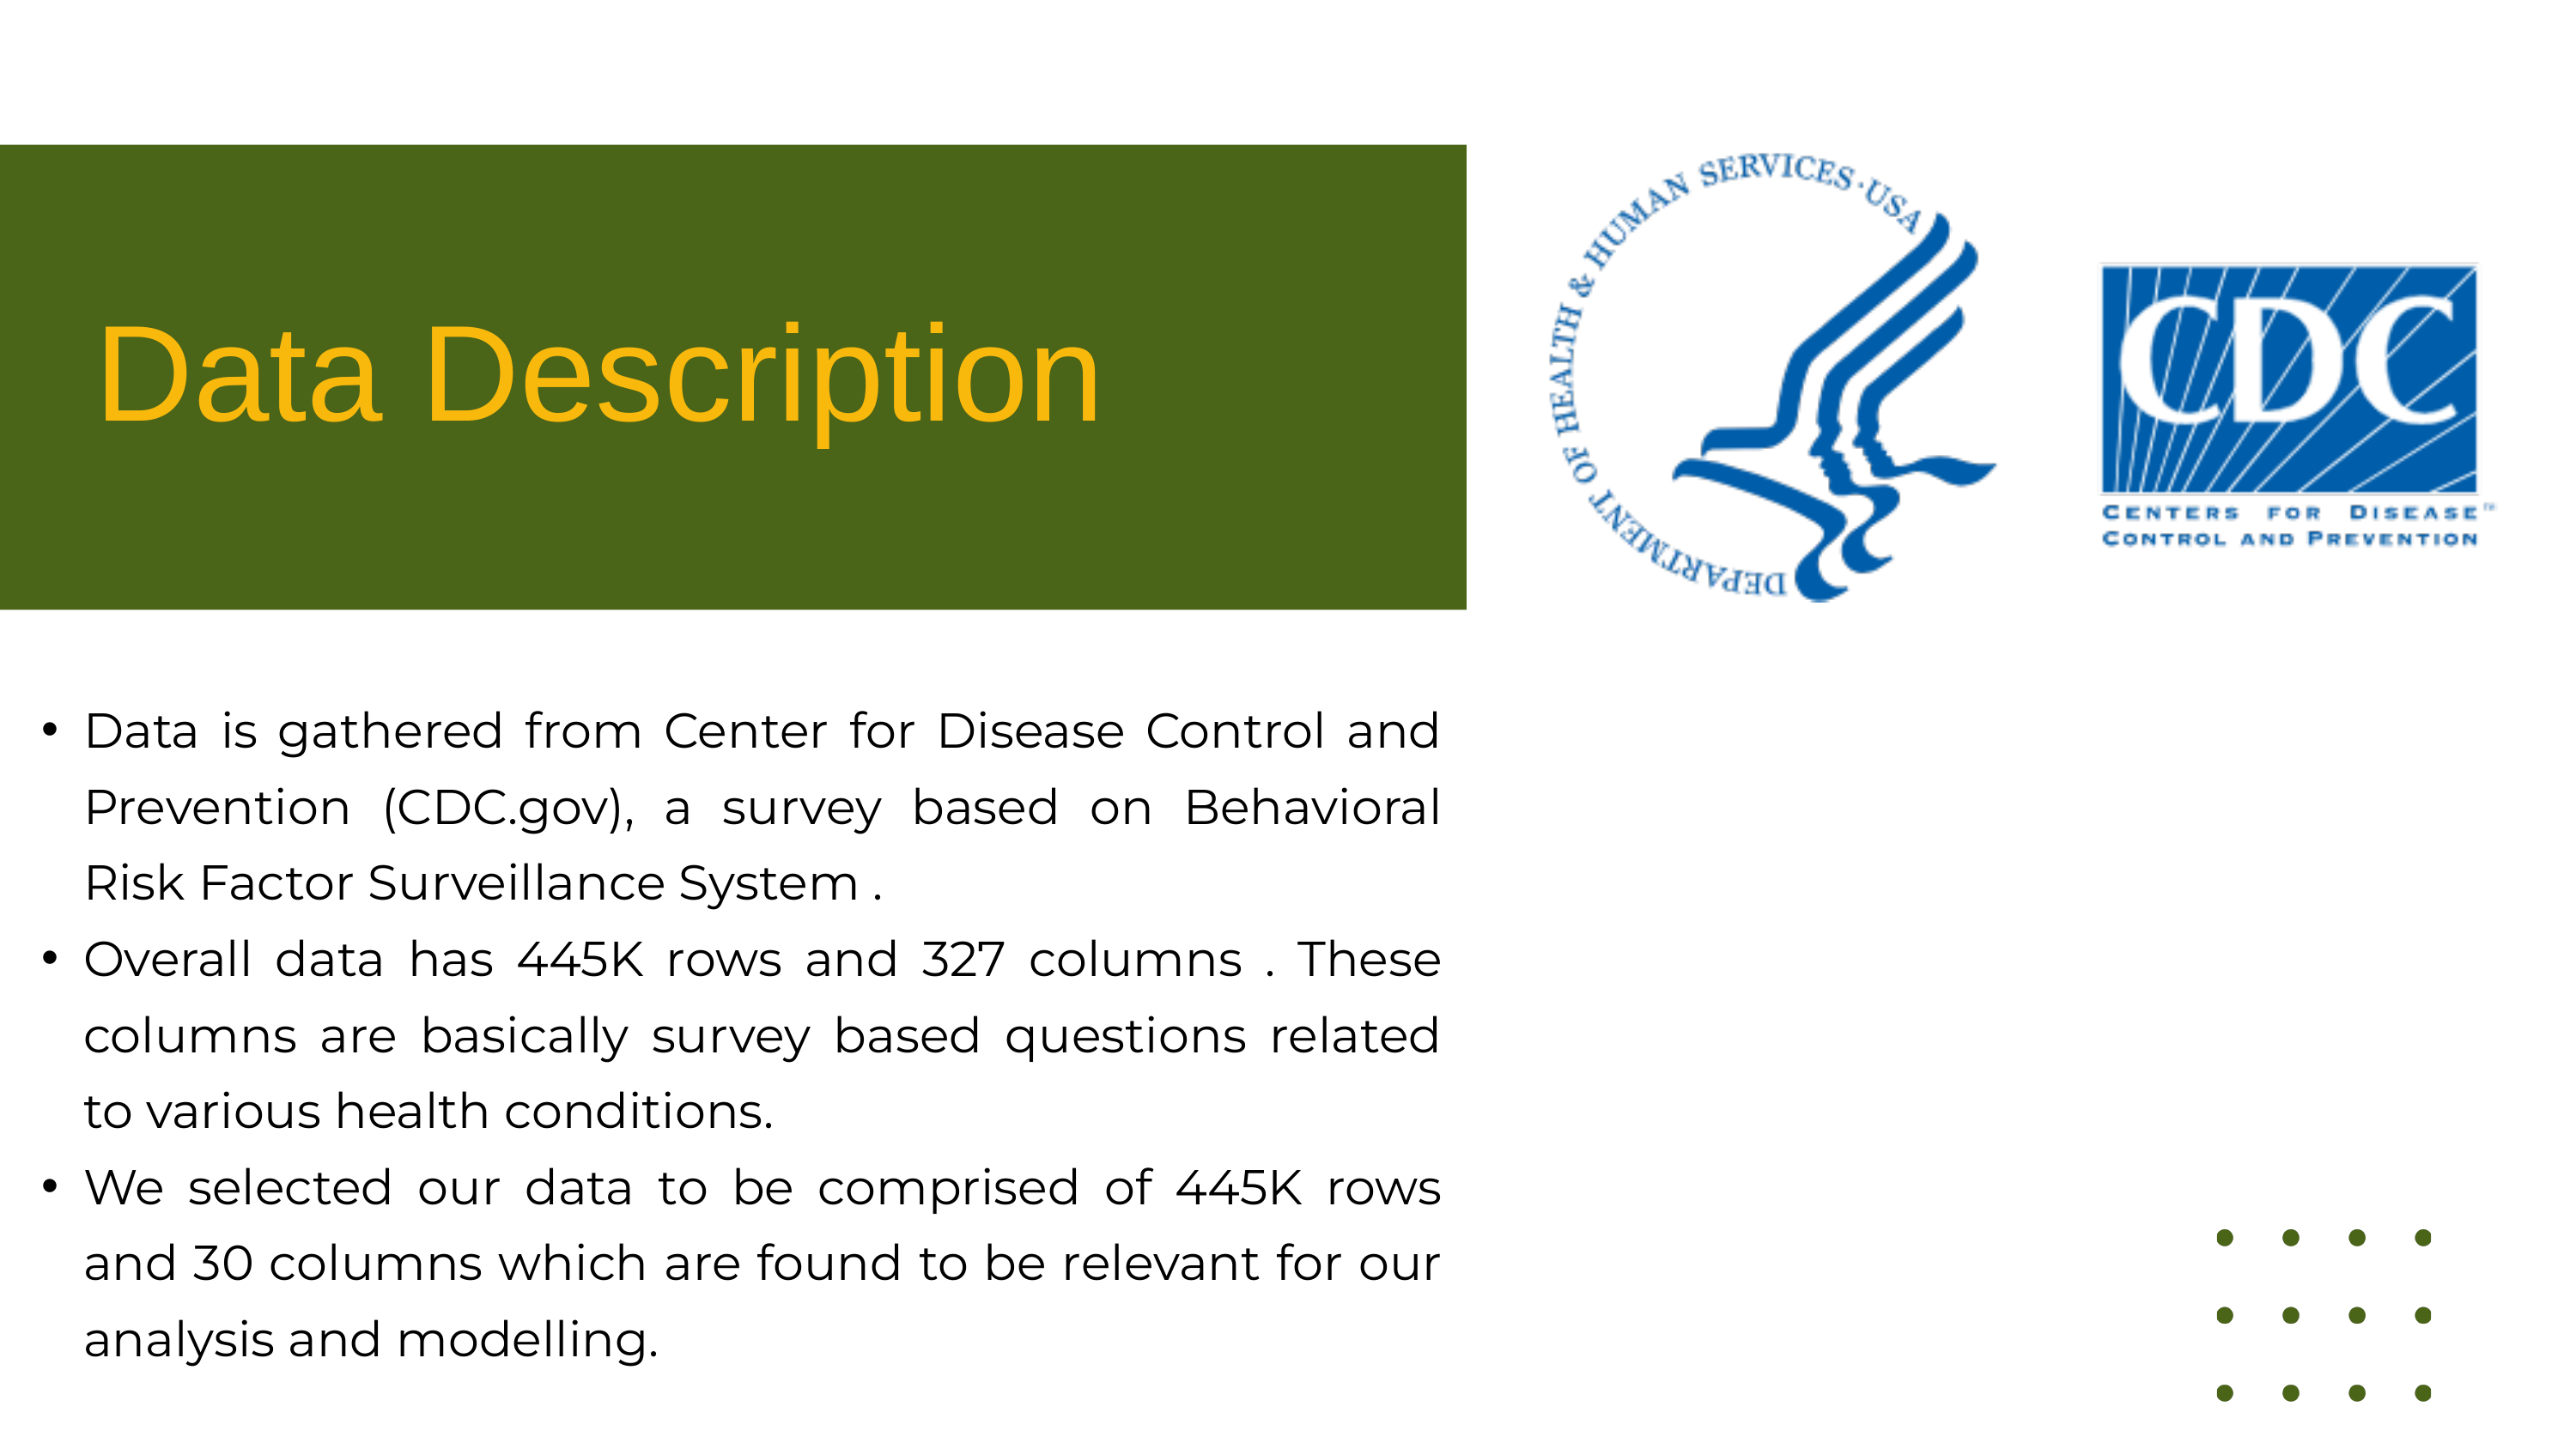

Data Description
Data is gathered from Center for Disease Control and Prevention (CDC.gov), a survey based on Behavioral Risk Factor Surveillance System .
Overall data has 445K rows and 327 columns . These columns are basically survey based questions related to various health conditions.
We selected our data to be comprised of 445K rows and 30 columns which are found to be relevant for our analysis and modelling.